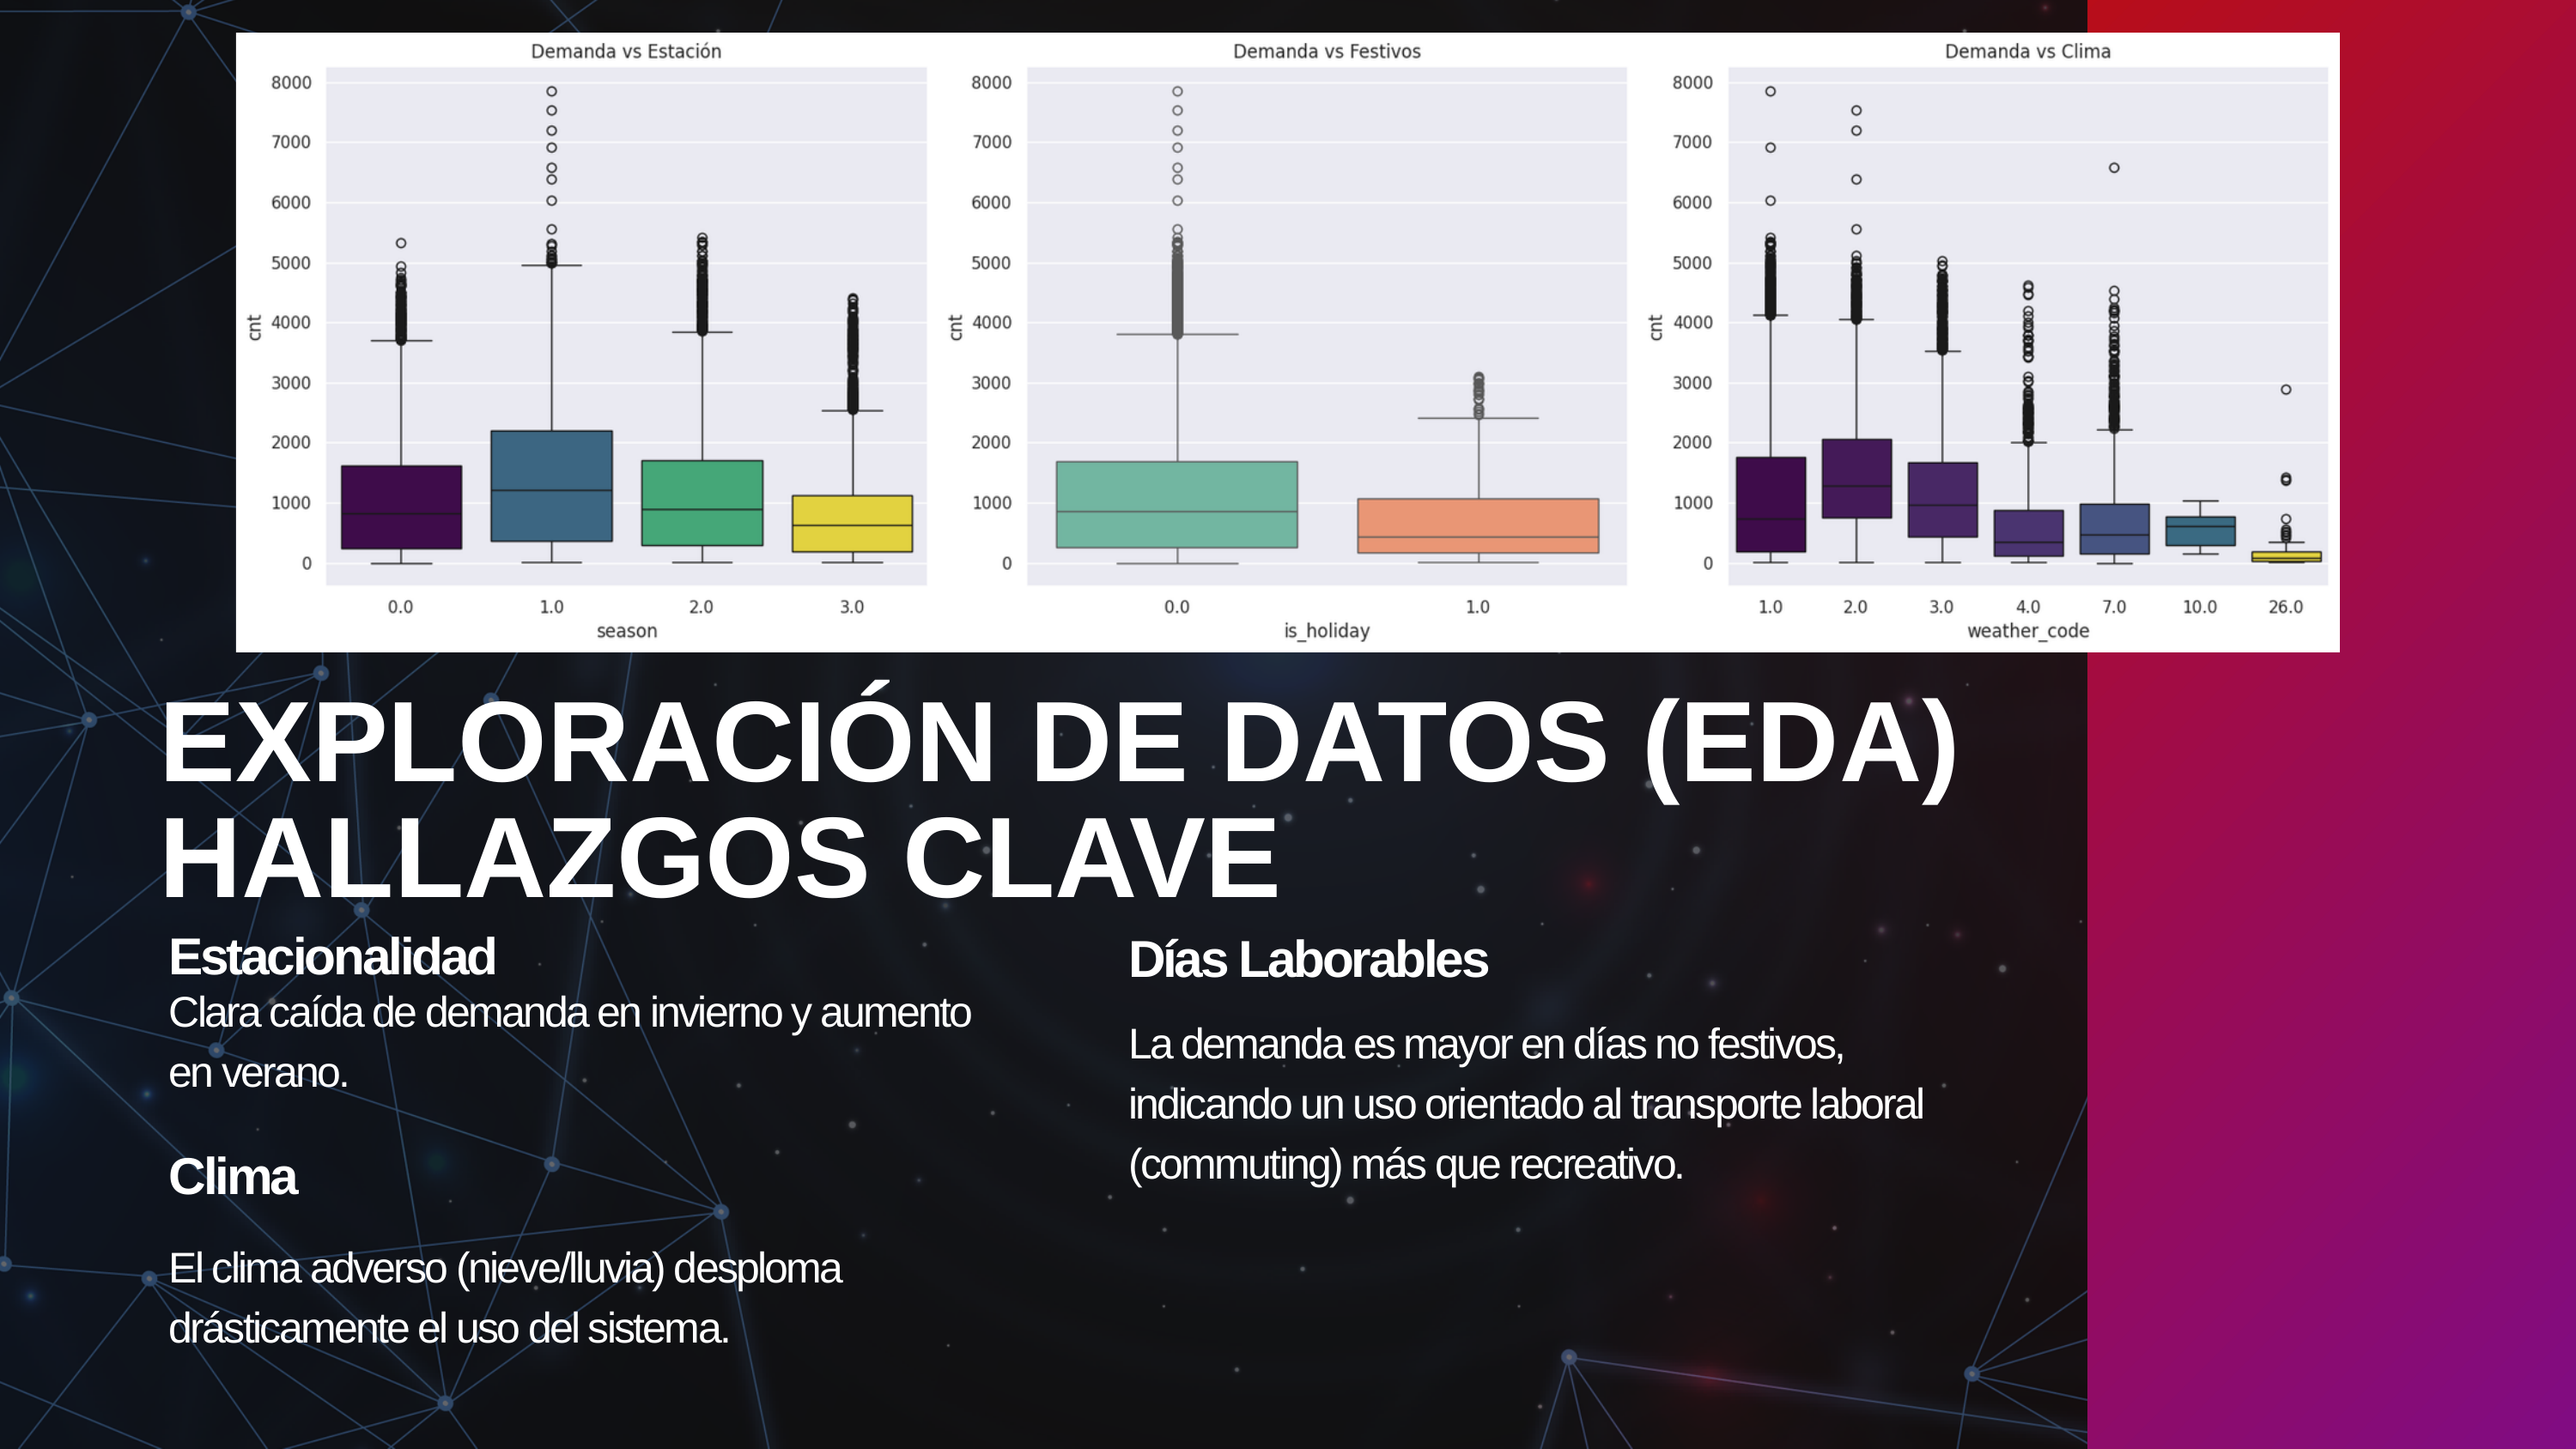

EXPLORACIÓN DE DATOS (EDA) HALLAZGOS CLAVE
Estacionalidad
Días Laborables
Clara caída de demanda en invierno y aumento en verano.
La demanda es mayor en días no festivos, indicando un uso orientado al transporte laboral (commuting) más que recreativo.
Clima
El clima adverso (nieve/lluvia) desploma drásticamente el uso del sistema.